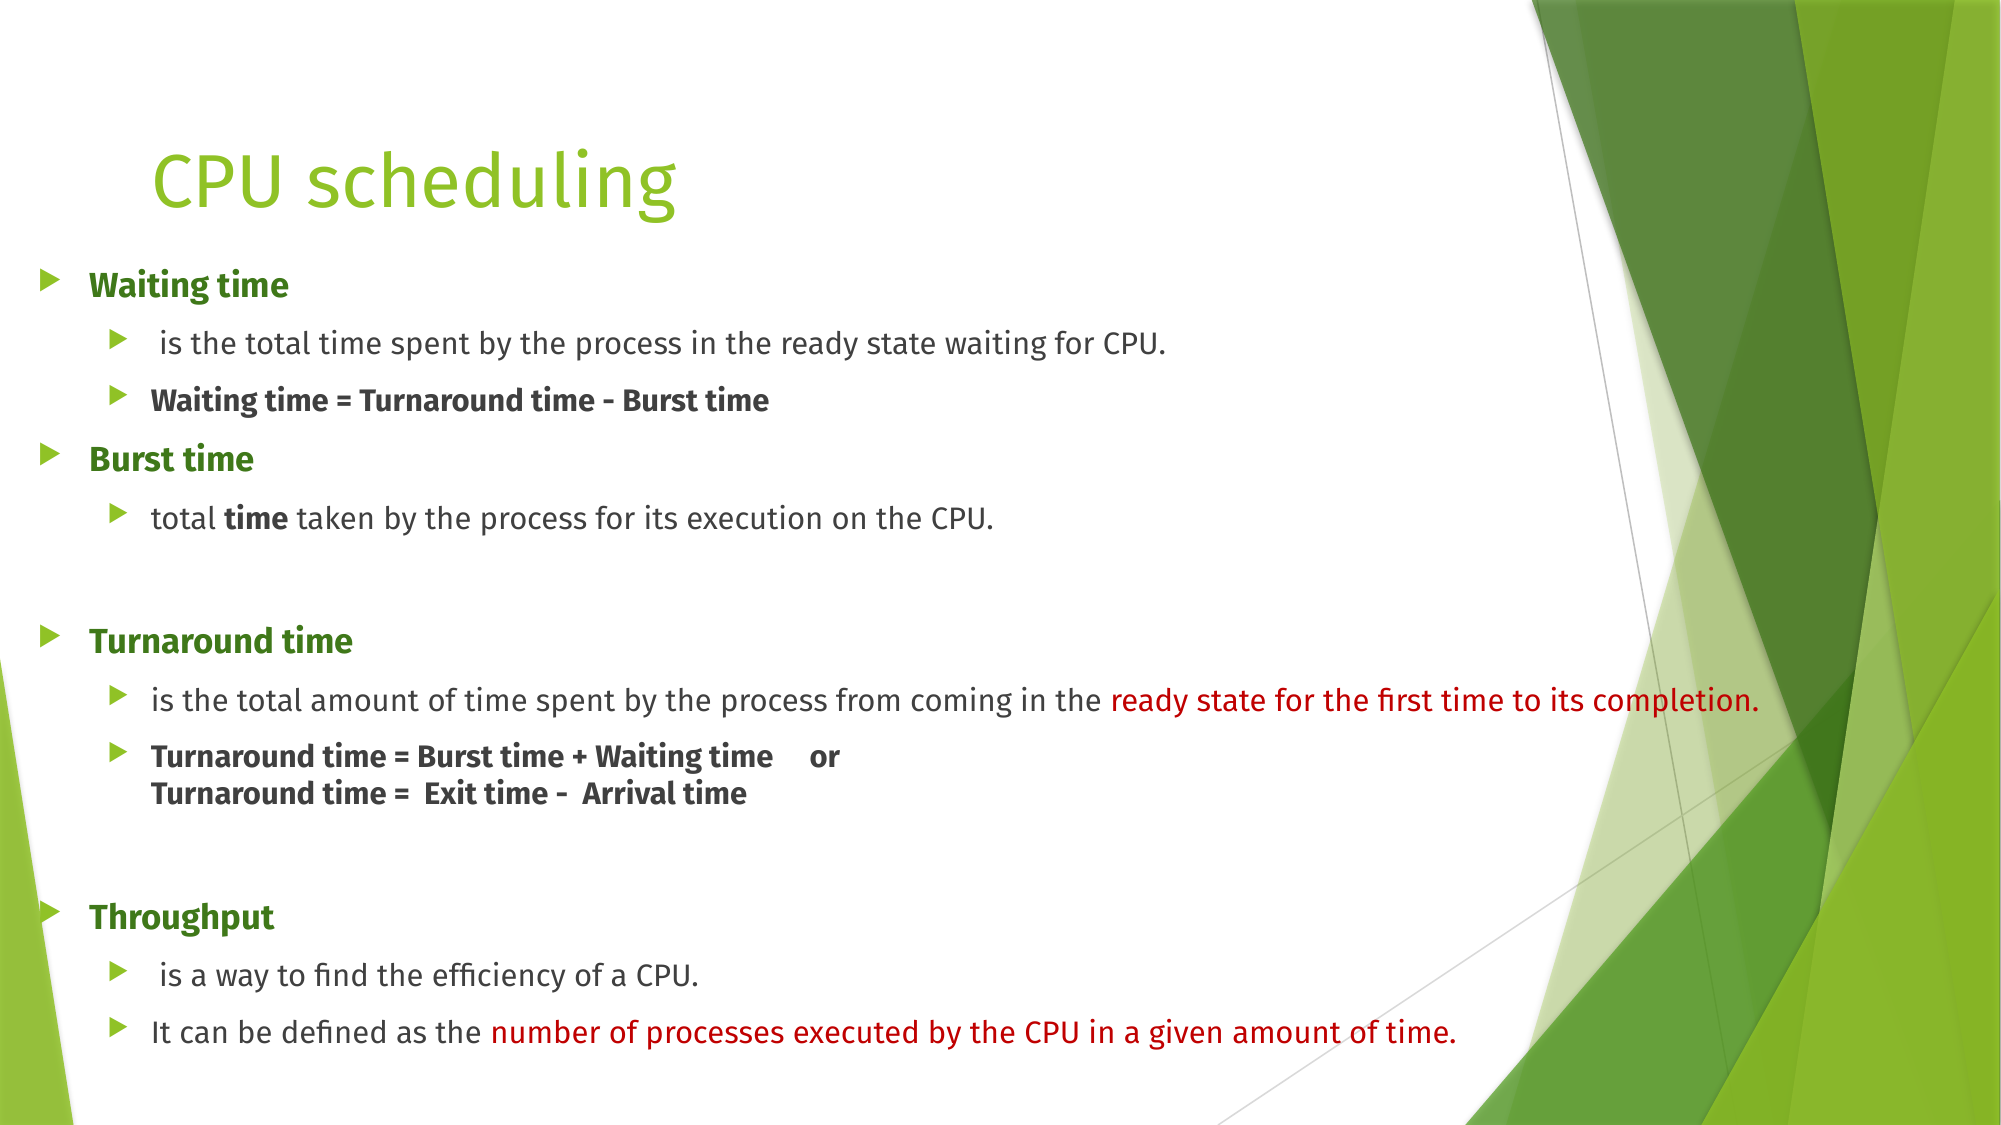

CPU scheduling
Waiting time
 is the total time spent by the process in the ready state waiting for CPU.
Waiting time = Turnaround time - Burst time
Burst time
total time taken by the process for its execution on the CPU.

Turnaround time
is the total amount of time spent by the process from coming in the ready state for the first time to its completion.
Turnaround time = Burst time + Waiting time     or
Turnaround time =  Exit time -  Arrival time

Throughput
 is a way to find the efficiency of a CPU.
It can be defined as the number of processes executed by the CPU in a given amount of time.